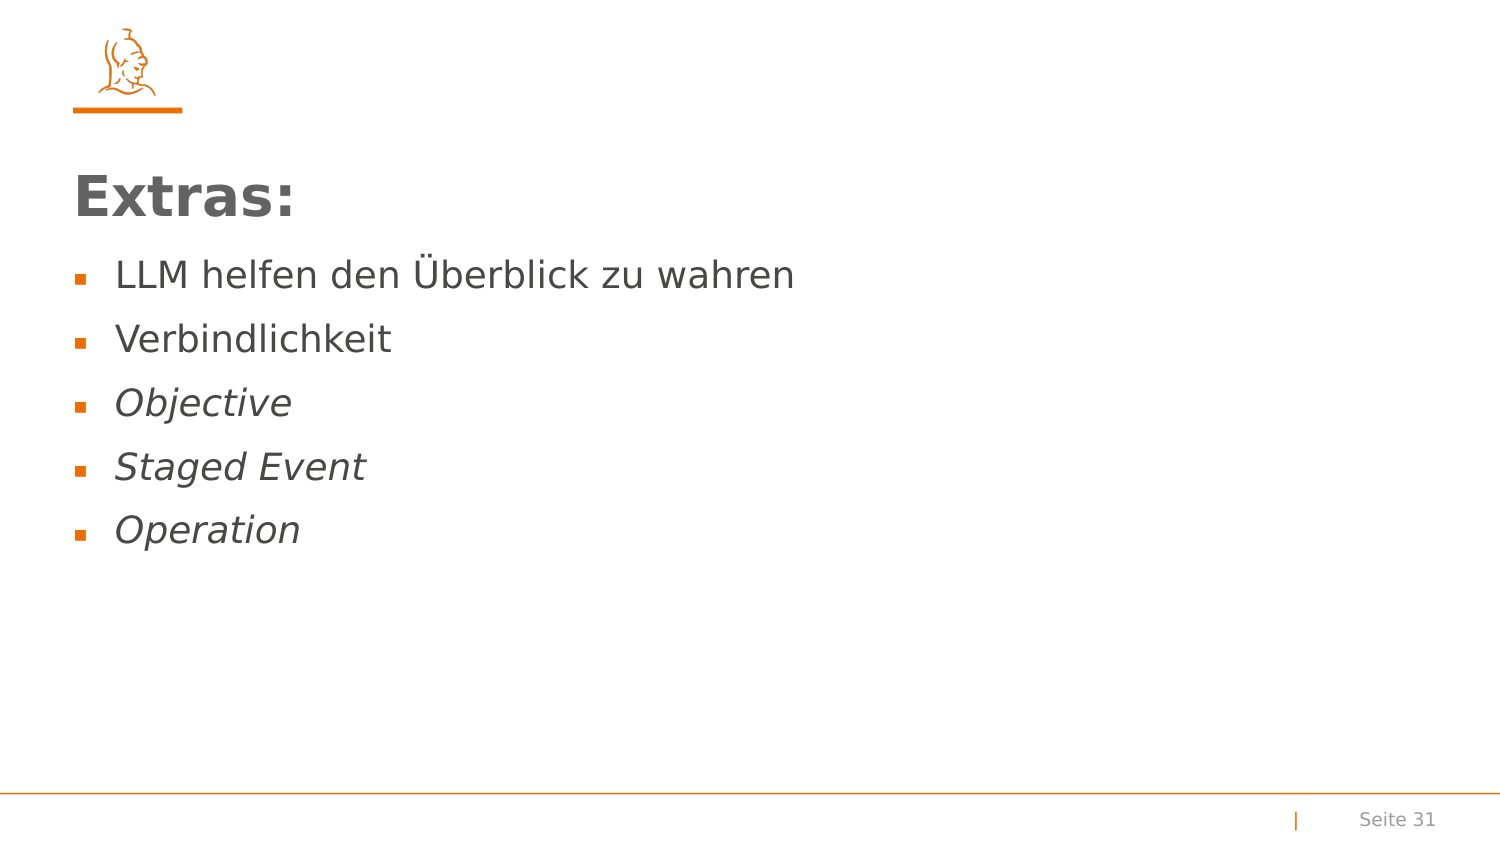

Extras:
LLM helfen den Überblick zu wahren
Verbindlichkeit
Objective
Staged Event
Operation